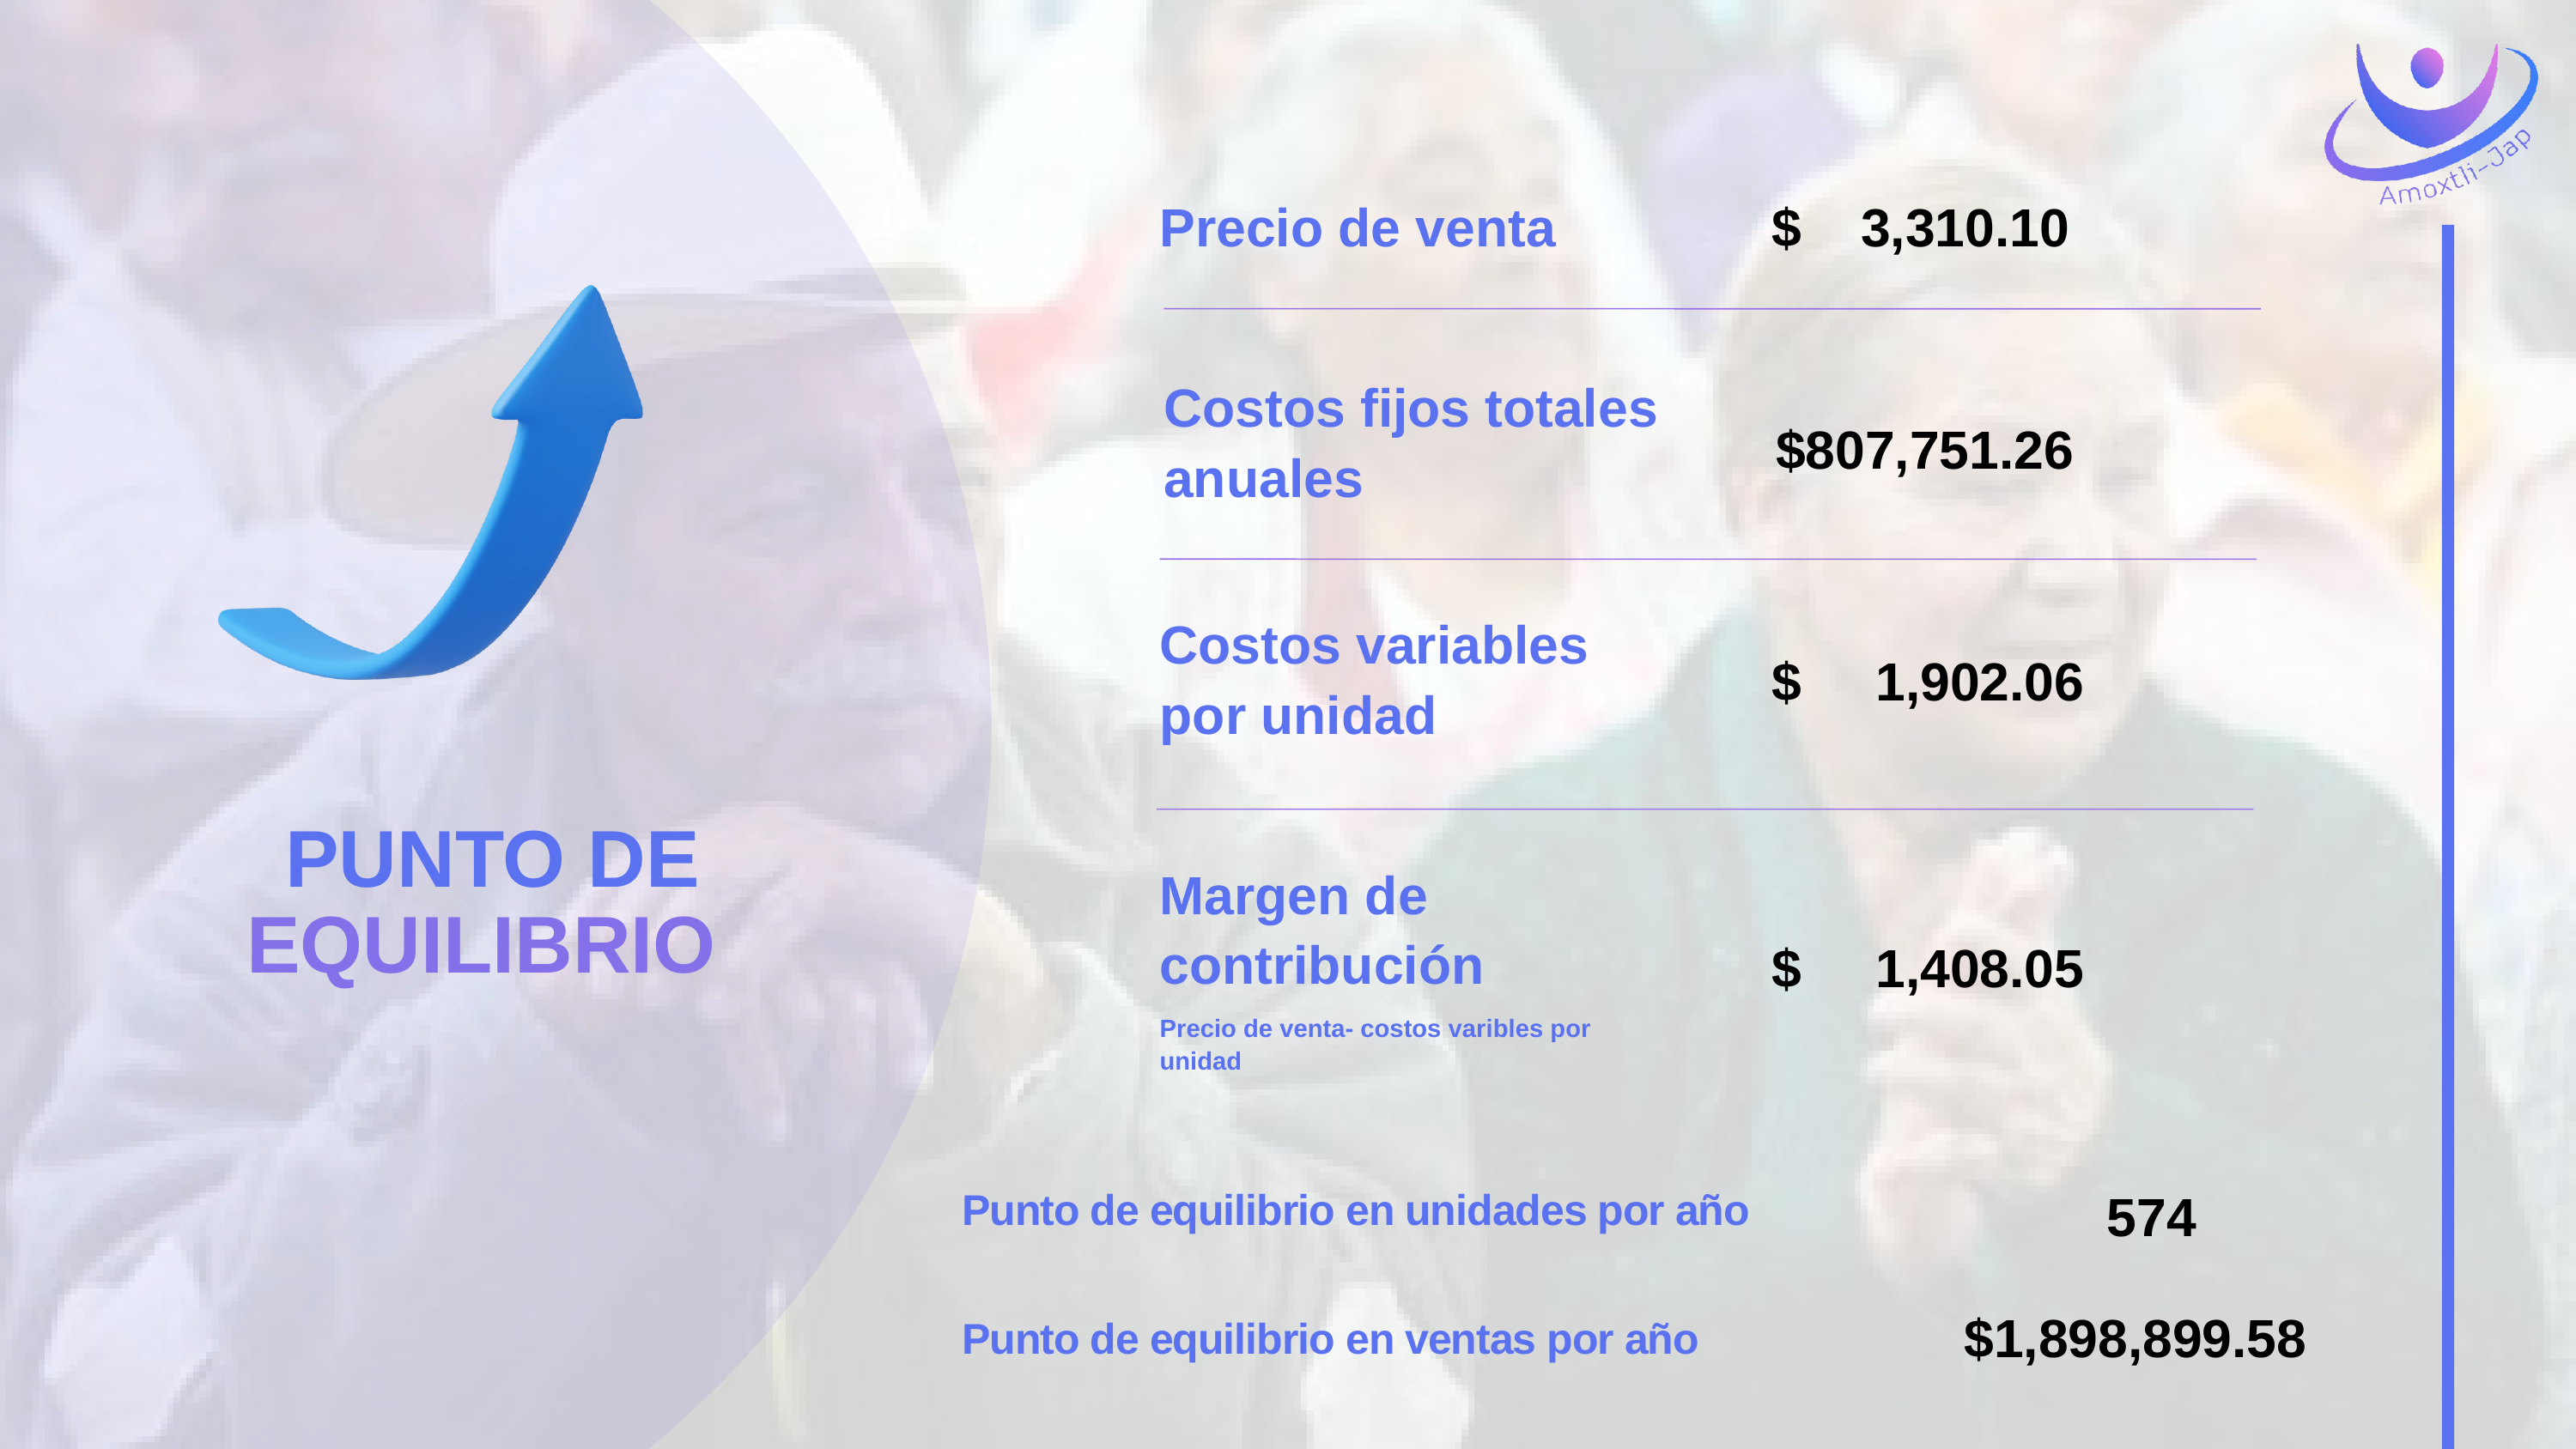

Precio de venta
$    3,310.10

Costos fijos totales anuales
$807,751.26

Costos variables por unidad
$     1,902.06

PUNTO DE EQUILIBRIO
Margen de contribución
$     1,408.05

Precio de venta- costos varibles por unidad
574
Punto de equilibrio en unidades por año
$1,898,899.58
Punto de equilibrio en ventas por año